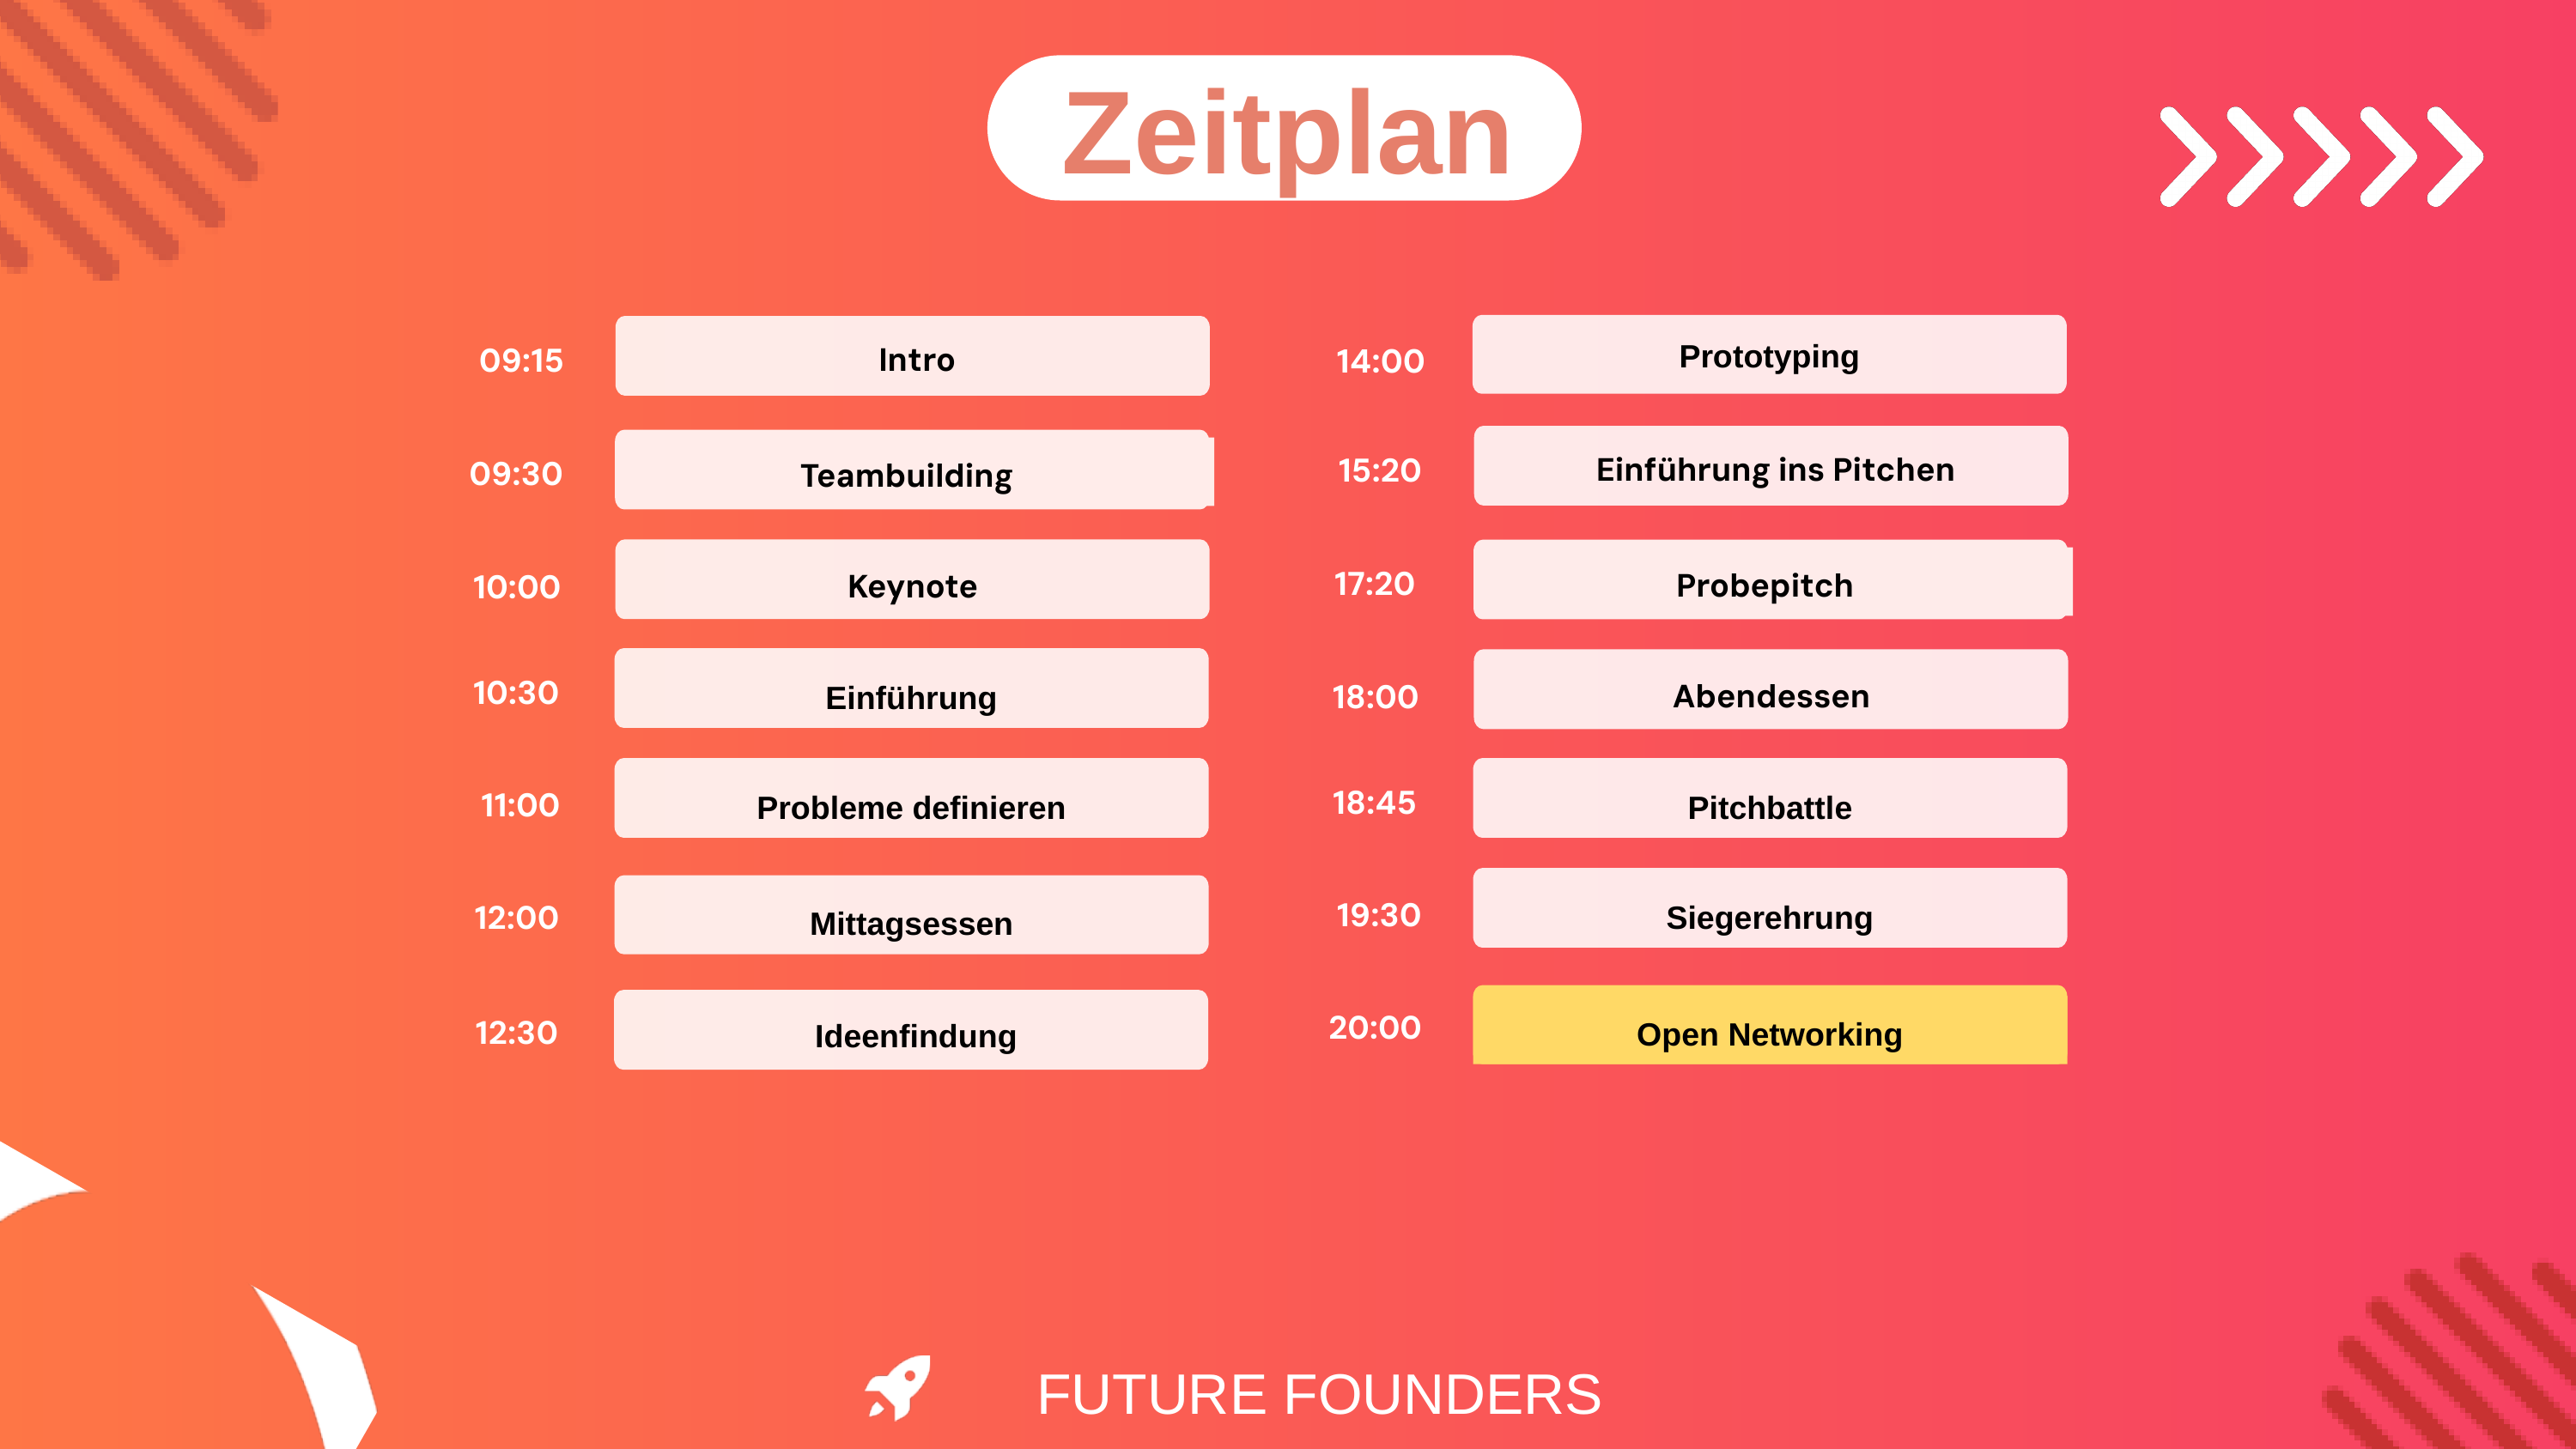

^

Zeitplan

09:15
14:00
Prototyping
Intro

15:20
09:30
Einführung ins Pitchen
Teambuilding

17:20
10:00
Probepitch
Keynote

Einführung

10:30
18:00
Abendessen

Probleme definieren

Pitchbattle
18:45
11:00

Siegerehrung

Mittagsessen
19:30
12:00

Open Networking

Ideenfindung
20:00
12:30

FUTURE FOUNDERS INITIATIVE